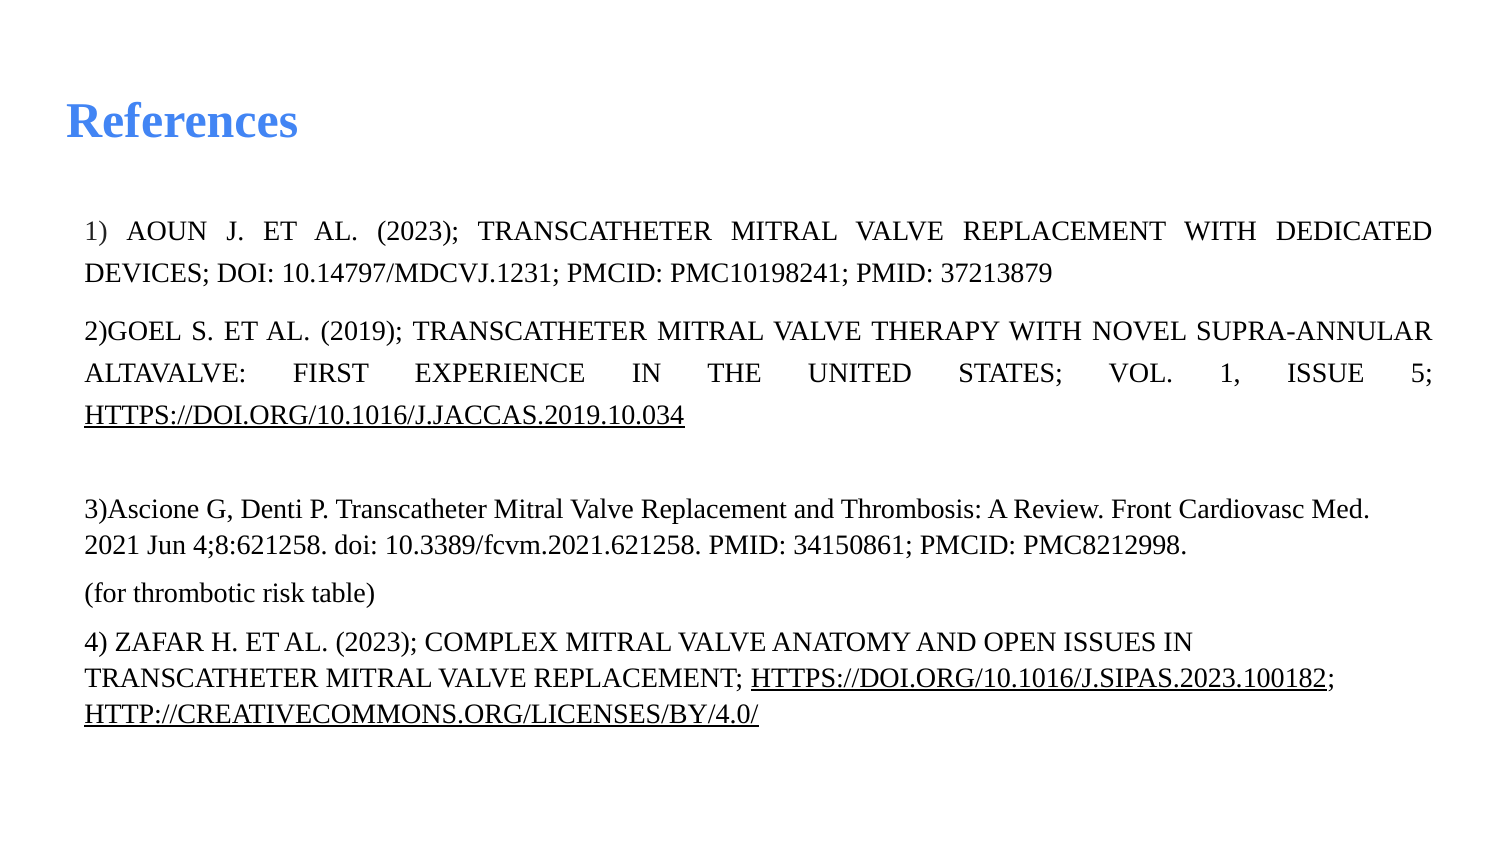

# References
1) AOUN J. ET AL. (2023); TRANSCATHETER MITRAL VALVE REPLACEMENT WITH DEDICATED DEVICES; DOI: 10.14797/MDCVJ.1231; PMCID: PMC10198241; PMID: 37213879
2)GOEL S. ET AL. (2019); TRANSCATHETER MITRAL VALVE THERAPY WITH NOVEL SUPRA-ANNULAR ALTAVALVE: FIRST EXPERIENCE IN THE UNITED STATES; VOL. 1, ISSUE 5; HTTPS://DOI.ORG/10.1016/J.JACCAS.2019.10.034

3)Ascione G, Denti P. Transcatheter Mitral Valve Replacement and Thrombosis: A Review. Front Cardiovasc Med. 2021 Jun 4;8:621258. doi: 10.3389/fcvm.2021.621258. PMID: 34150861; PMCID: PMC8212998.
(for thrombotic risk table)
4) ZAFAR H. ET AL. (2023); COMPLEX MITRAL VALVE ANATOMY AND OPEN ISSUES IN TRANSCATHETER MITRAL VALVE REPLACEMENT; HTTPS://DOI.ORG/10.1016/J.SIPAS.2023.100182; HTTP://CREATIVECOMMONS.ORG/LICENSES/BY/4.0/